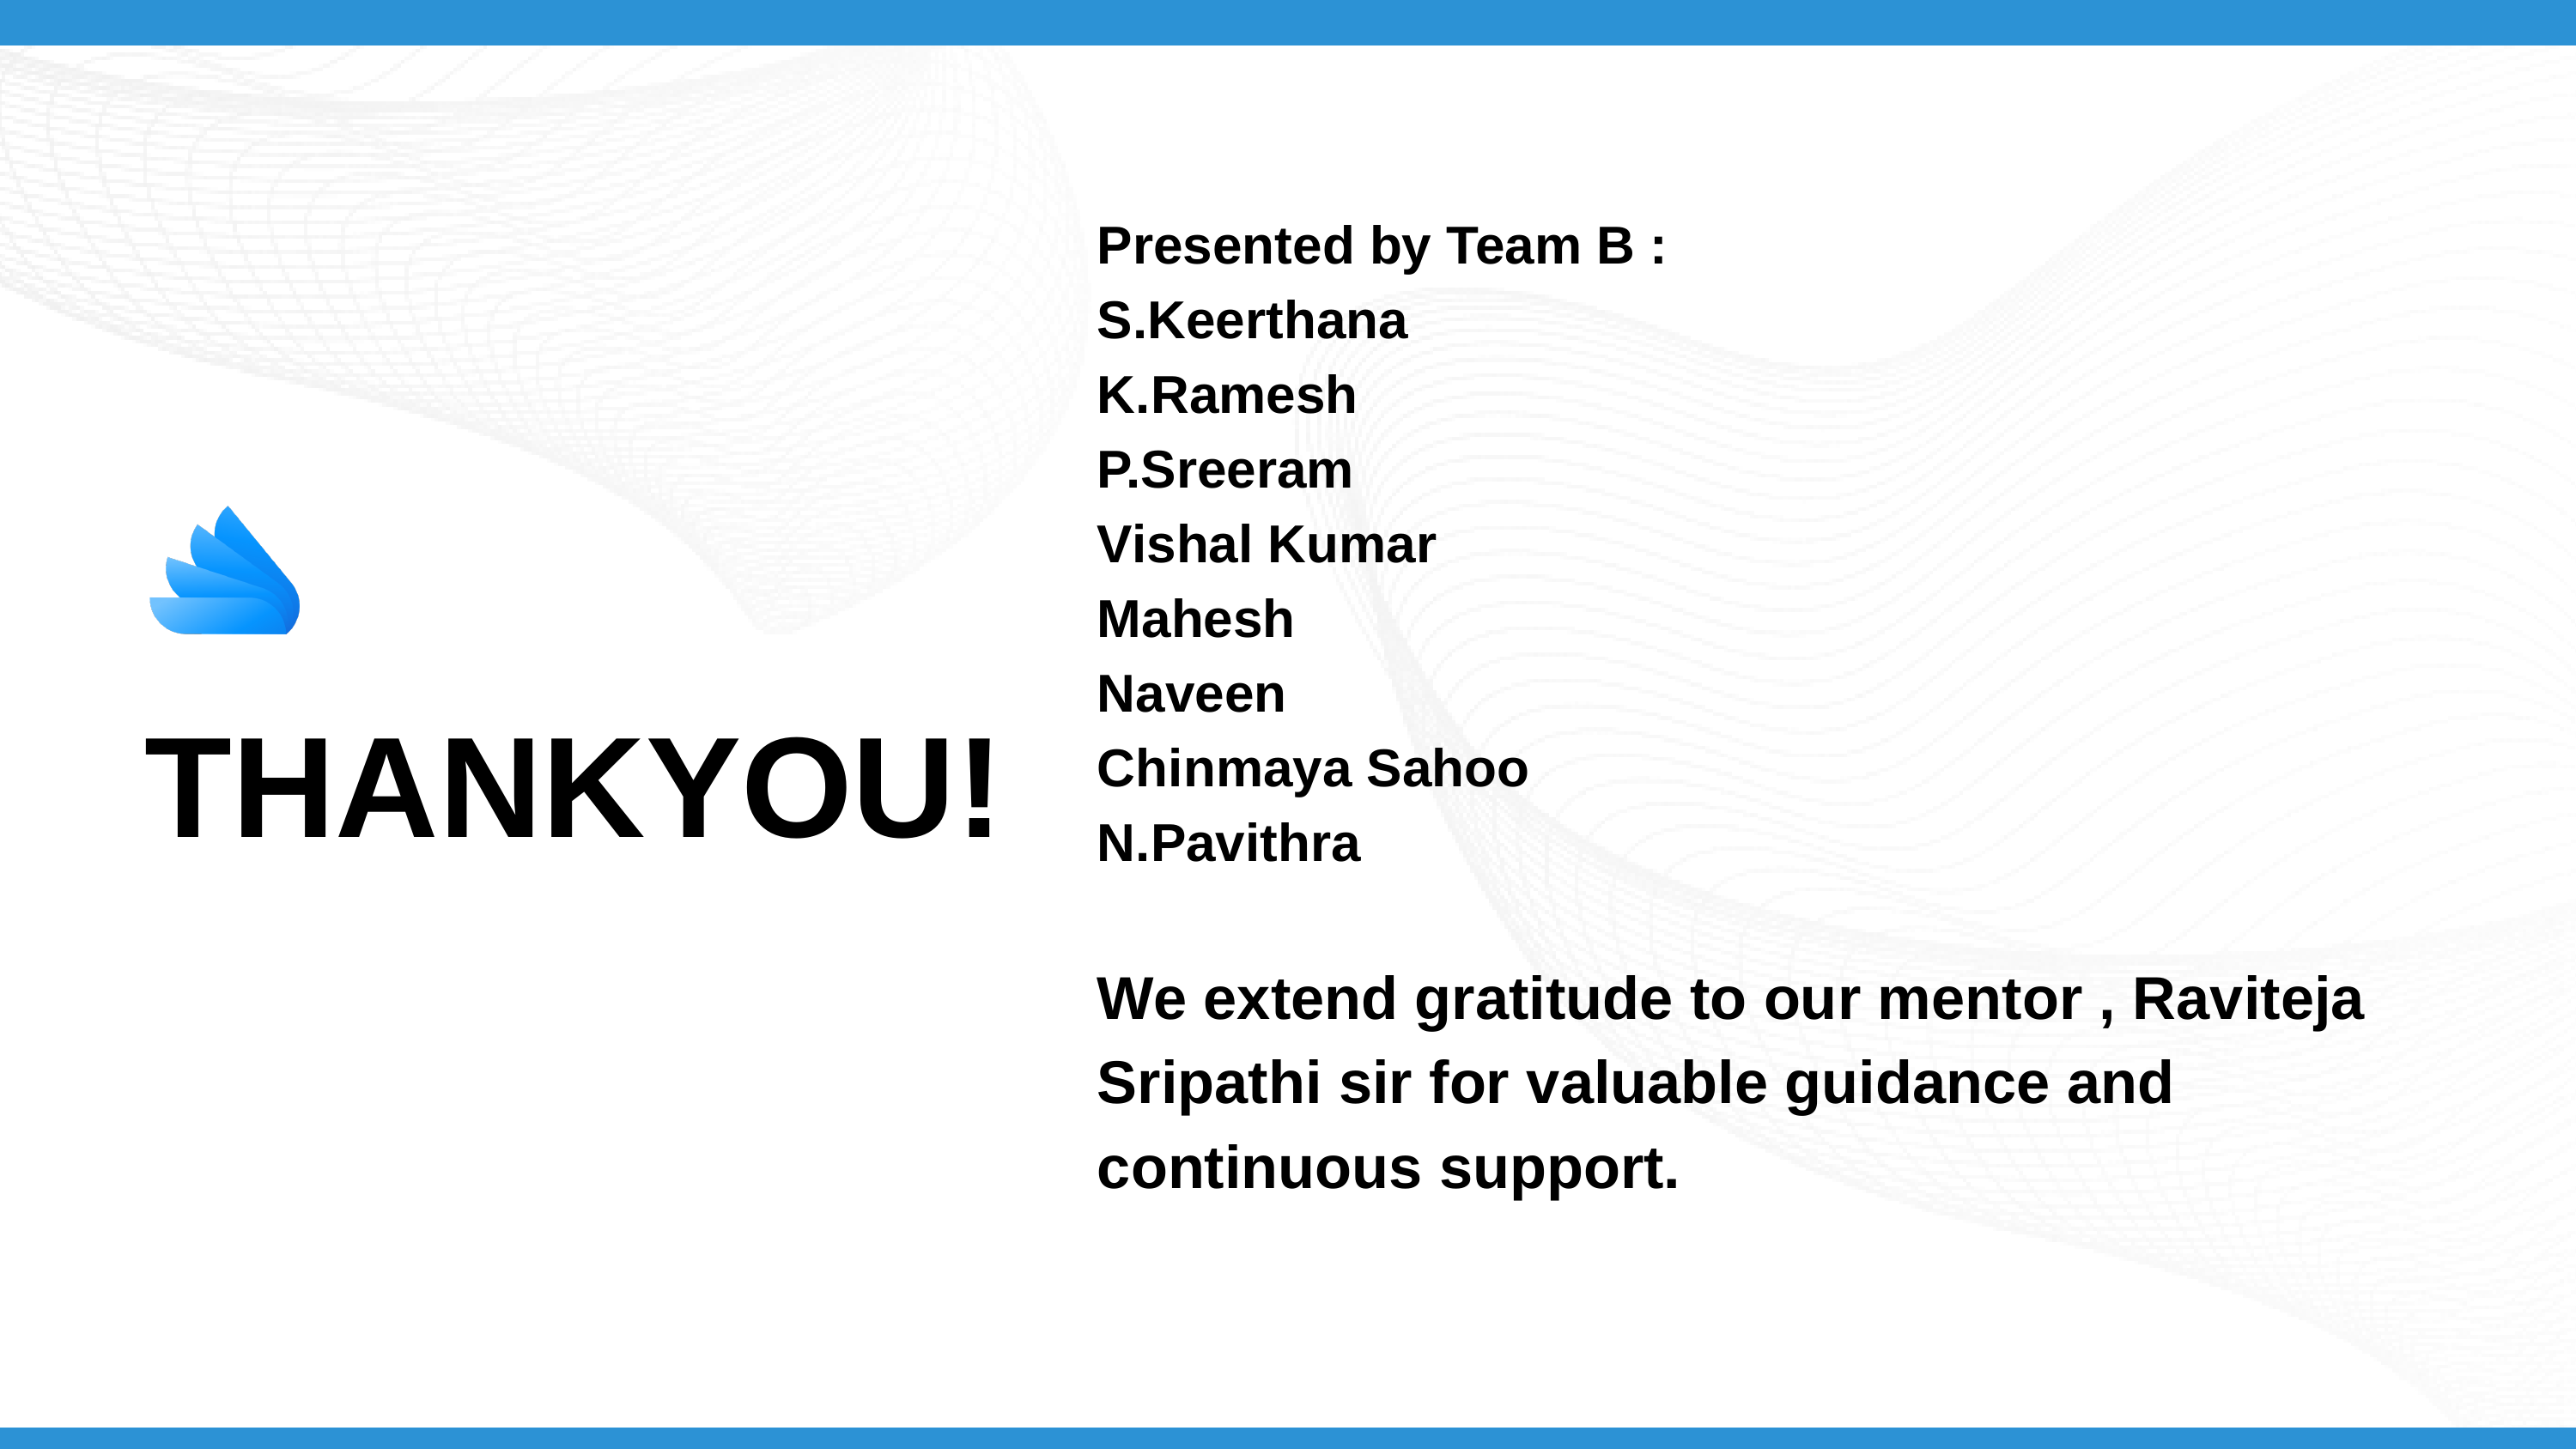

Presented by Team B :
S.Keerthana
K.Ramesh
P.Sreeram
Vishal Kumar
Mahesh
Naveen
Chinmaya Sahoo
N.Pavithra

We extend gratitude to our mentor , Raviteja Sripathi sir for valuable guidance and continuous support.

THANKYOU!